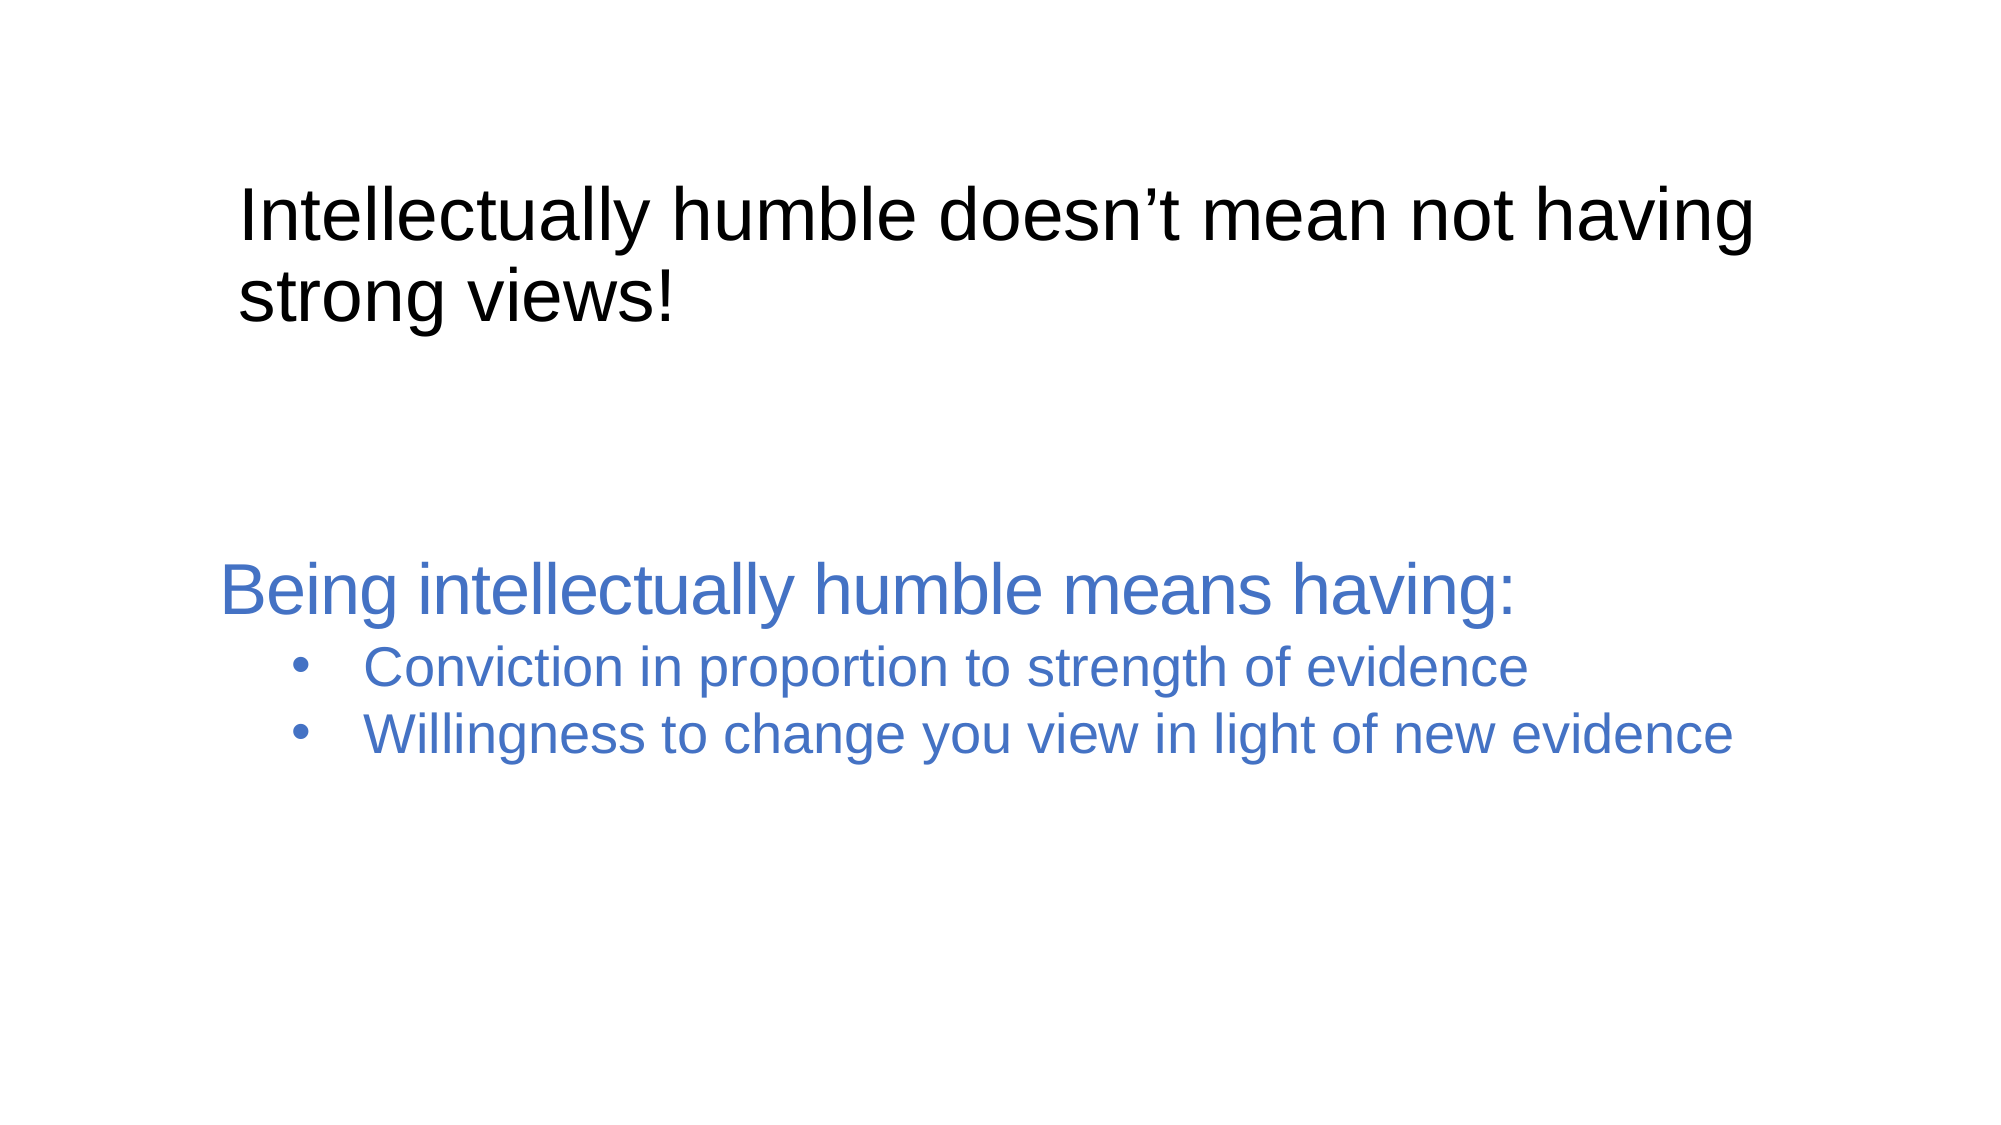

# Intellectually humble doesn’t mean not having strong views!
Being intellectually humble means having:
Conviction in proportion to strength of evidence
Willingness to change you view in light of new evidence